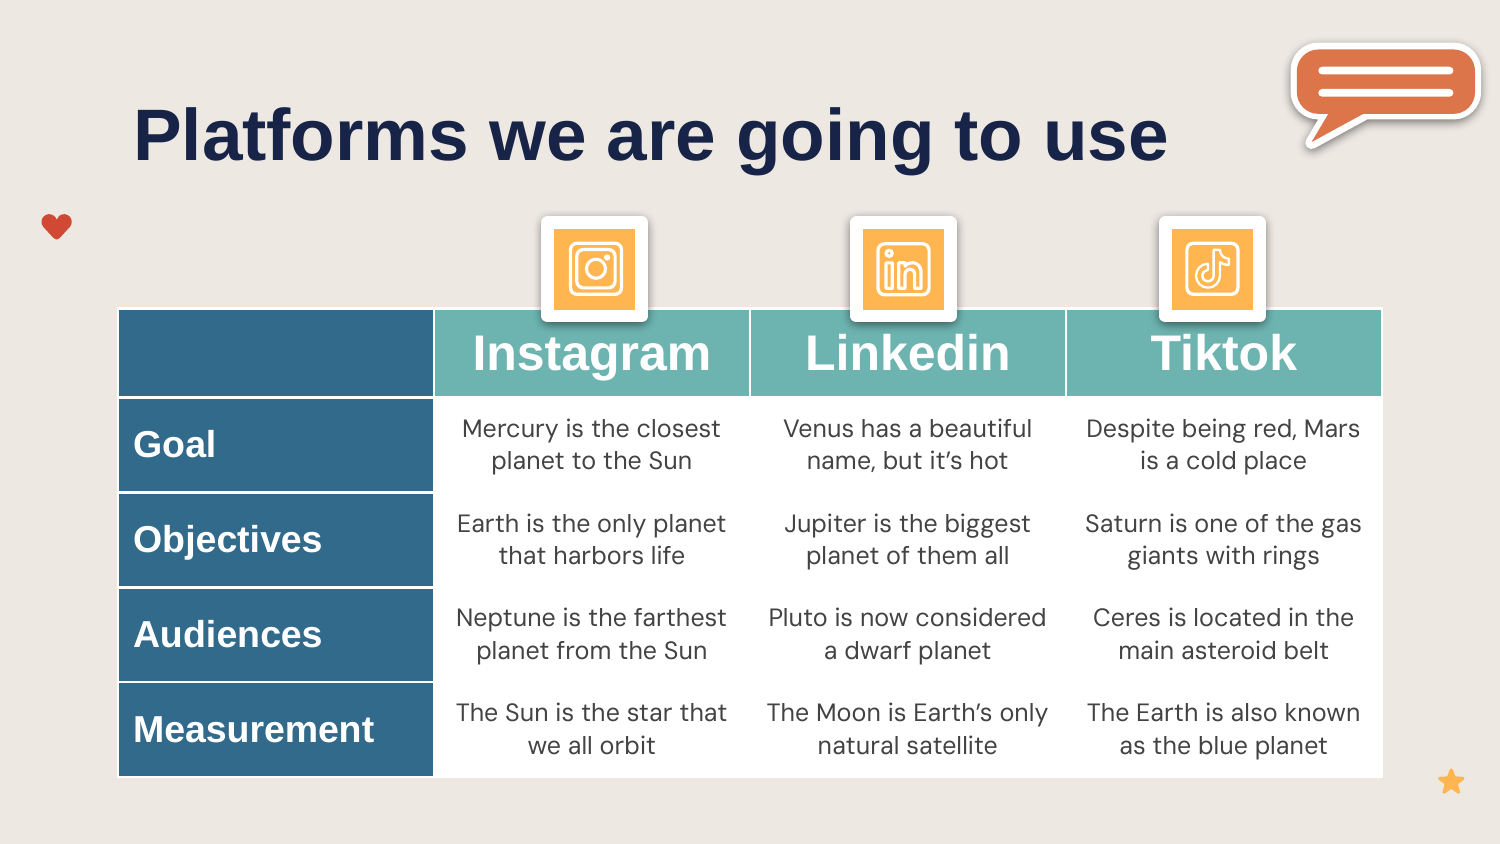

# Platforms we are going to use

|  | Instagram | Linkedin | Tiktok |
| --- | --- | --- | --- |
| Goal | Mercury is the closest planet to the Sun | Venus has a beautiful name, but it’s hot | Despite being red, Mars is a cold place |
| Objectives | Earth is the only planet that harbors life | Jupiter is the biggest planet of them all | Saturn is one of the gas giants with rings |
| Audiences | Neptune is the farthest planet from the Sun | Pluto is now considered a dwarf planet | Ceres is located in the main asteroid belt |
| Measurement | The Sun is the star that we all orbit | The Moon is Earth’s only natural satellite | The Earth is also known as the blue planet |